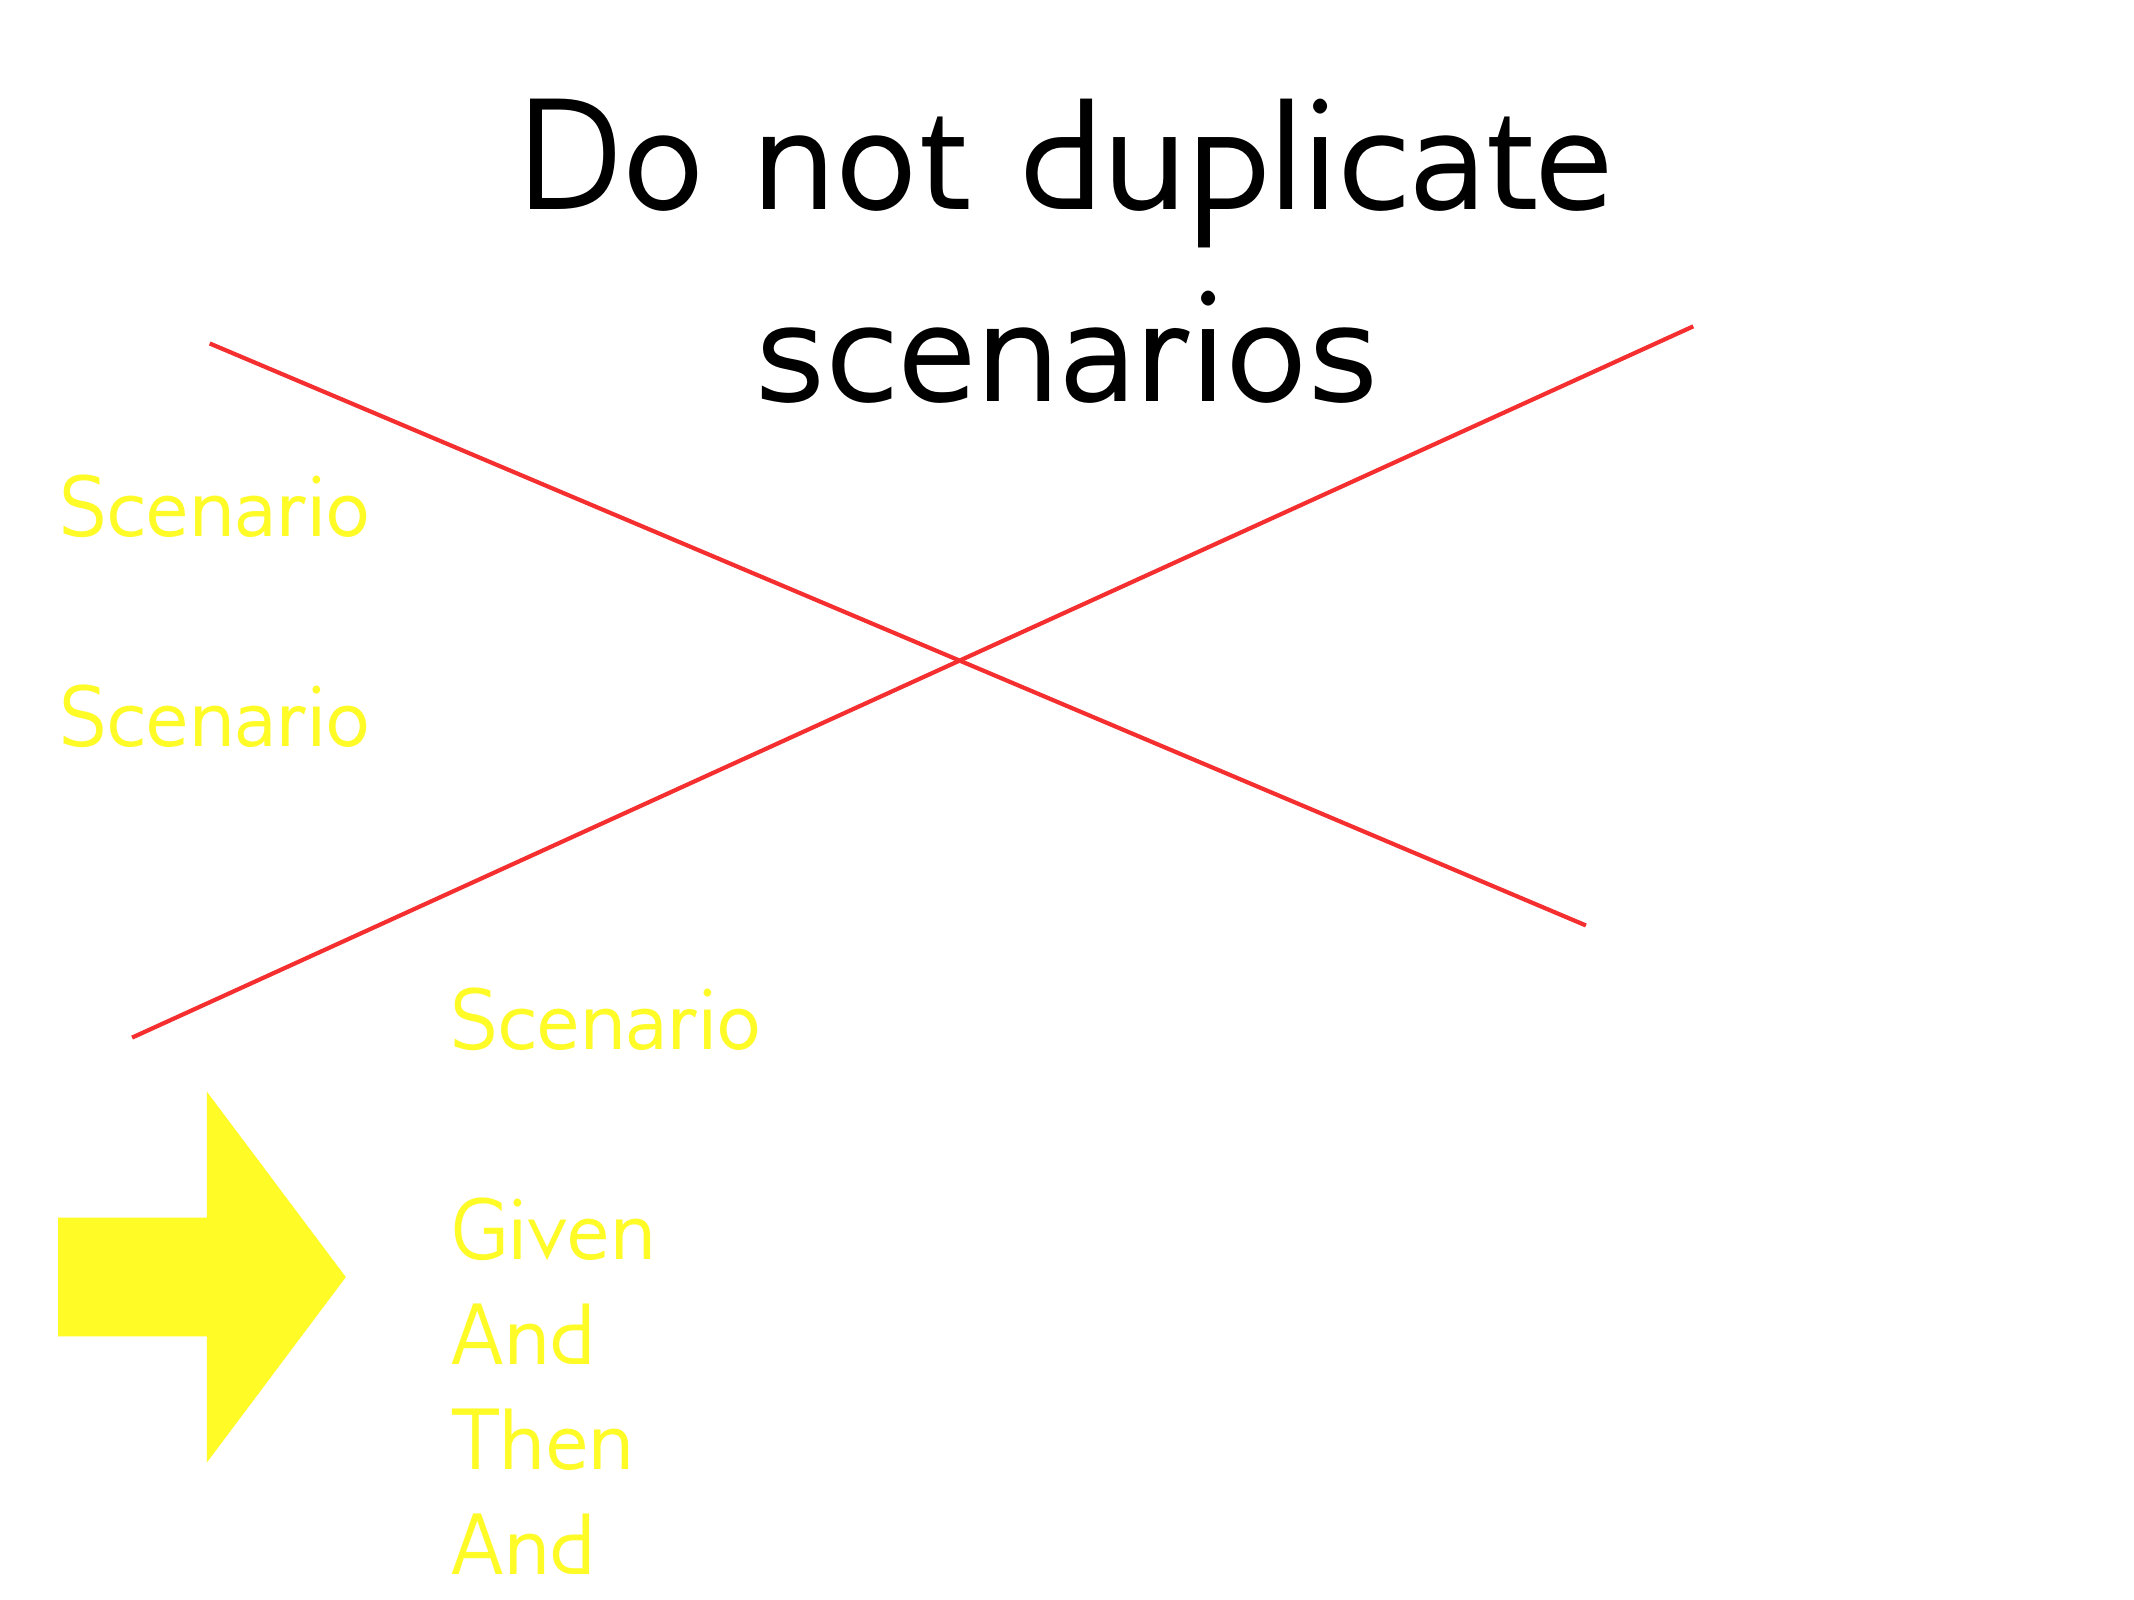

# Do not duplicate scenarios

Scenario: export multiple members to XML link not enabled when there are no member selected
Scenario: export multiple members to PDF link not enabled when there are no member selected
Scenario: export multiple members link not
enabled when there are no member selected
Given I am at the "member list" page
And the system has no checked member
Then I cannot select the "XML" export option
And I cannot select the "PDF" export option